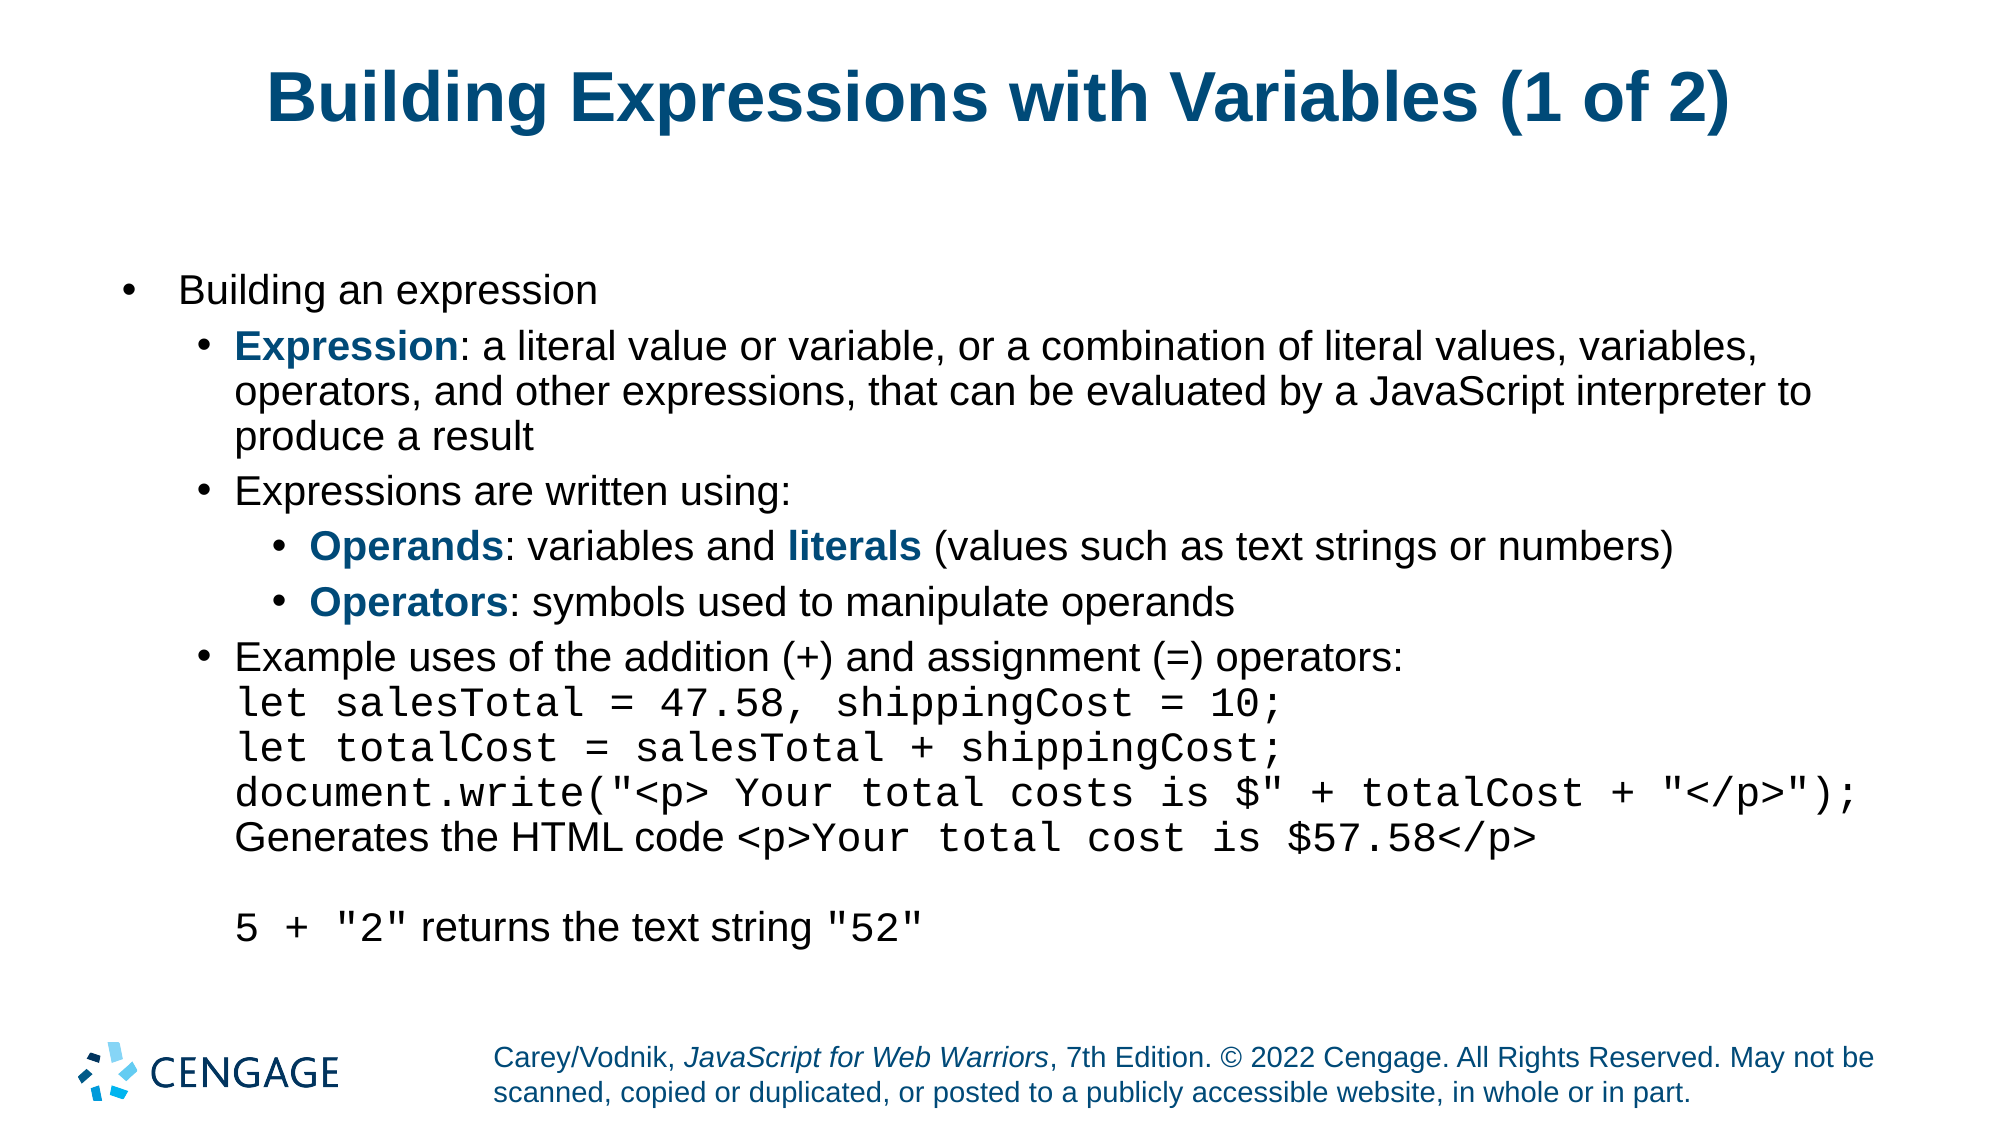

# Building Expressions with Variables (1 of 2)
Building an expression
Expression: a literal value or variable, or a combination of literal values, variables, operators, and other expressions, that can be evaluated by a JavaScript interpreter to produce a result
Expressions are written using:
Operands: variables and literals (values such as text strings or numbers)
Operators: symbols used to manipulate operands
Example uses of the addition (+) and assignment (=) operators:
let salesTotal = 47.58, shippingCost = 10;
let totalCost = salesTotal + shippingCost;
document.write("<p> Your total costs is $" + totalCost + "</p>");
Generates the HTML code <p>Your total cost is $57.58</p>
5 + "2" returns the text string "52"